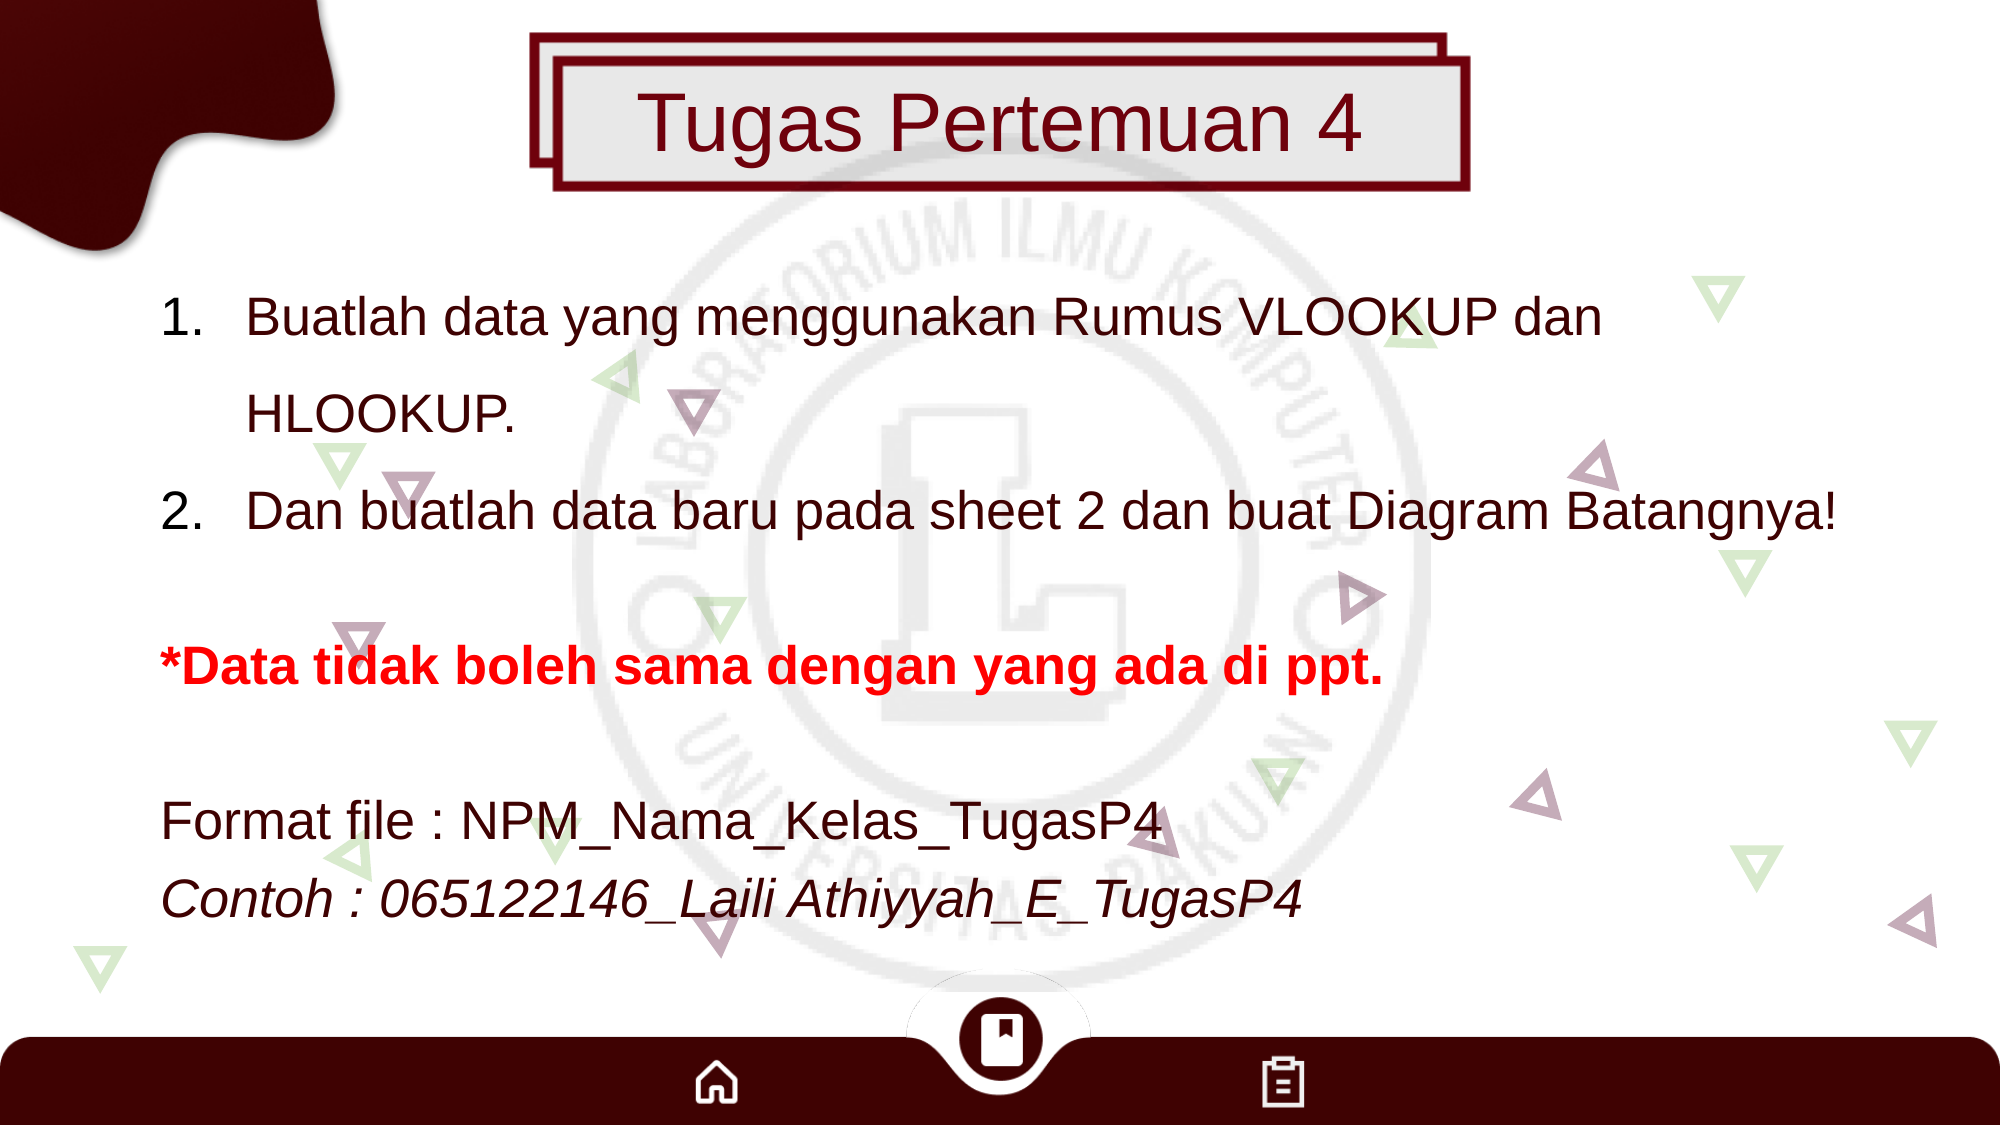

# Tugas Pertemuan 4
Buatlah data yang menggunakan Rumus VLOOKUP dan HLOOKUP.
Dan buatlah data baru pada sheet 2 dan buat Diagram Batangnya!

*Data tidak boleh sama dengan yang ada di ppt.

Format file : NPM_Nama_Kelas_TugasP4
Contoh : 065122146_Laili Athiyyah_E_TugasP4